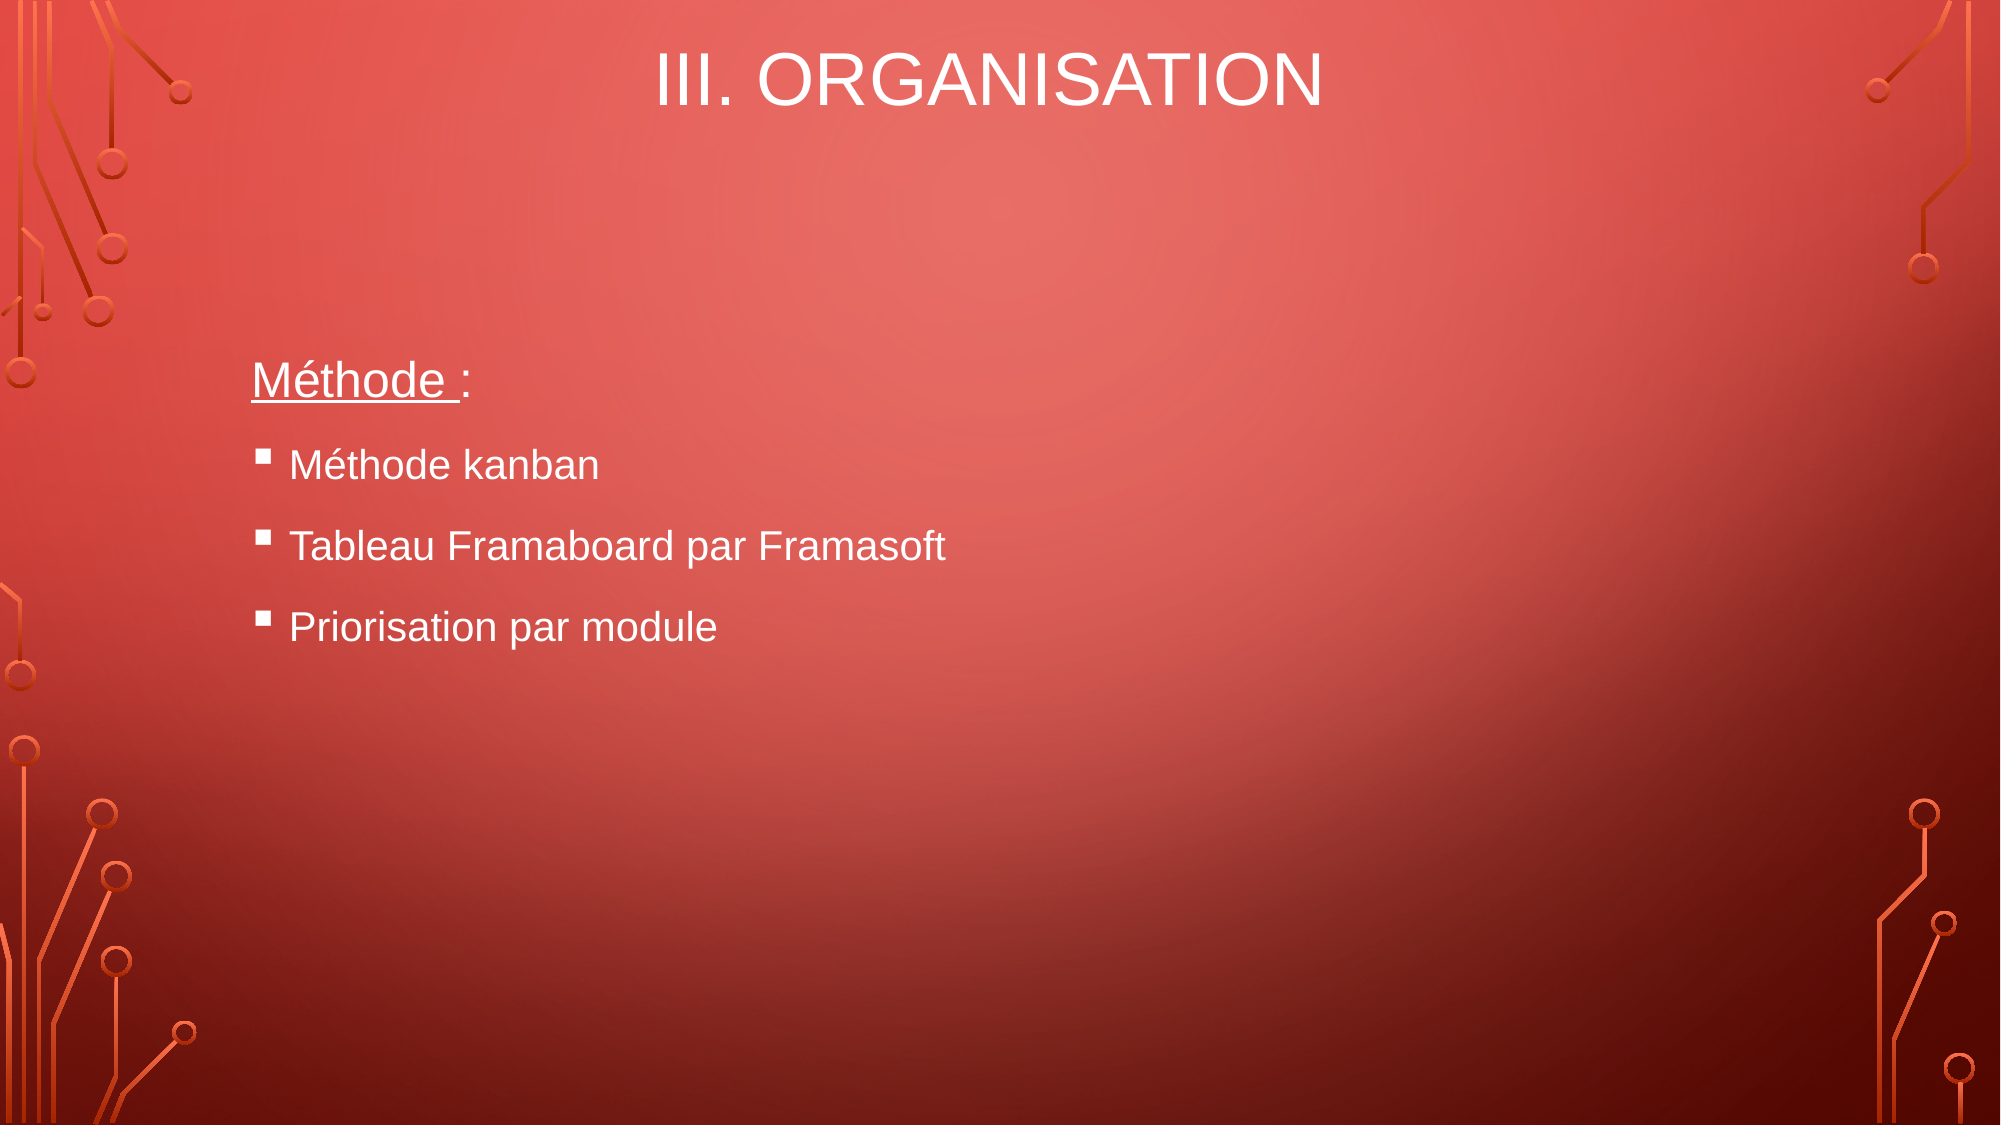

# III. Organisation
Méthode :
Méthode kanban
Tableau Framaboard par Framasoft
Priorisation par module